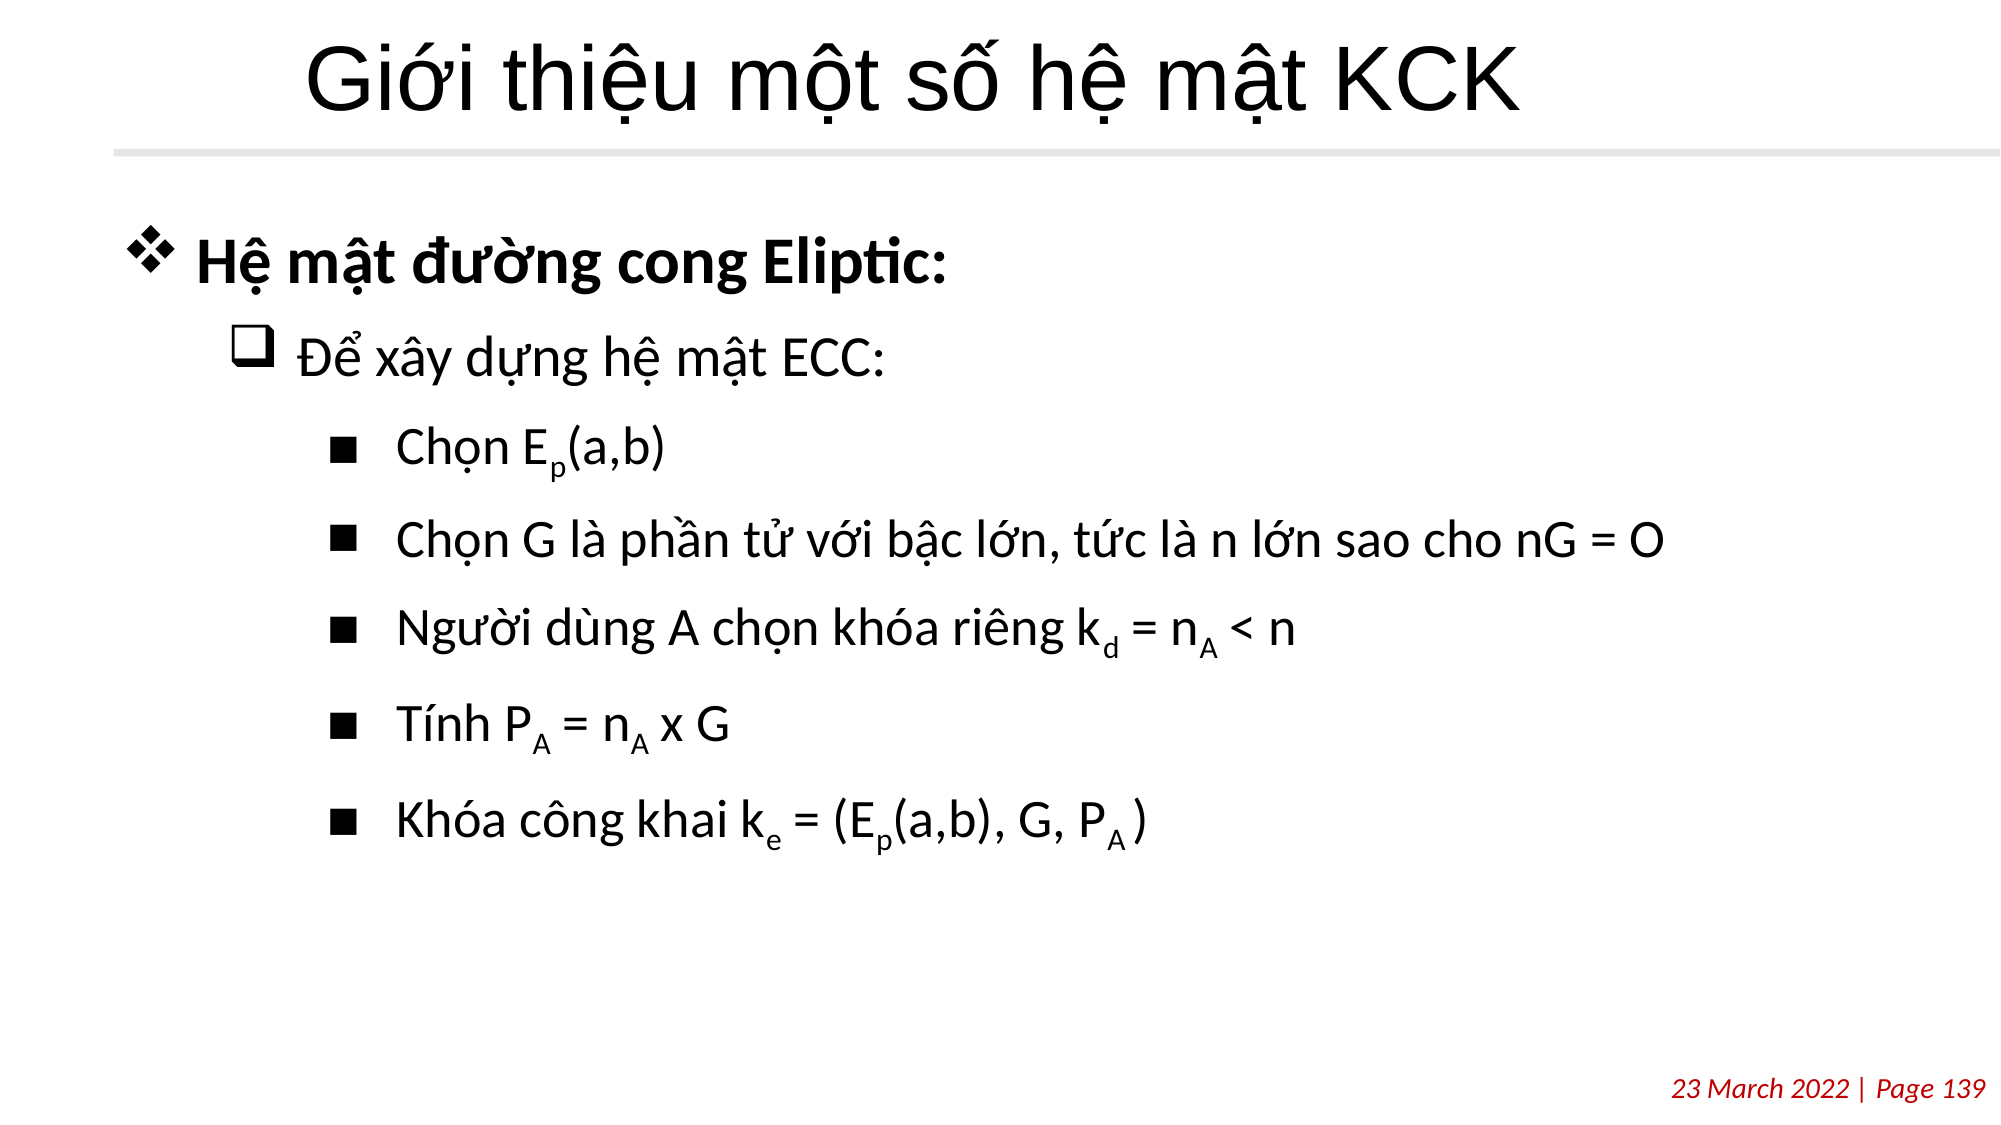

# Giới thiệu một số hệ mật KCK
Hệ mật đường cong Eliptic:
Để xây dựng hệ mật ECC:
Chọn Ep(a,b)
Chọn G là phần tử với bậc lớn, tức là n lớn sao cho nG = O
Người dùng A chọn khóa riêng kd = nA < n
Tính PA = nA x G
Khóa công khai ke = (Ep(a,b), G, PA )